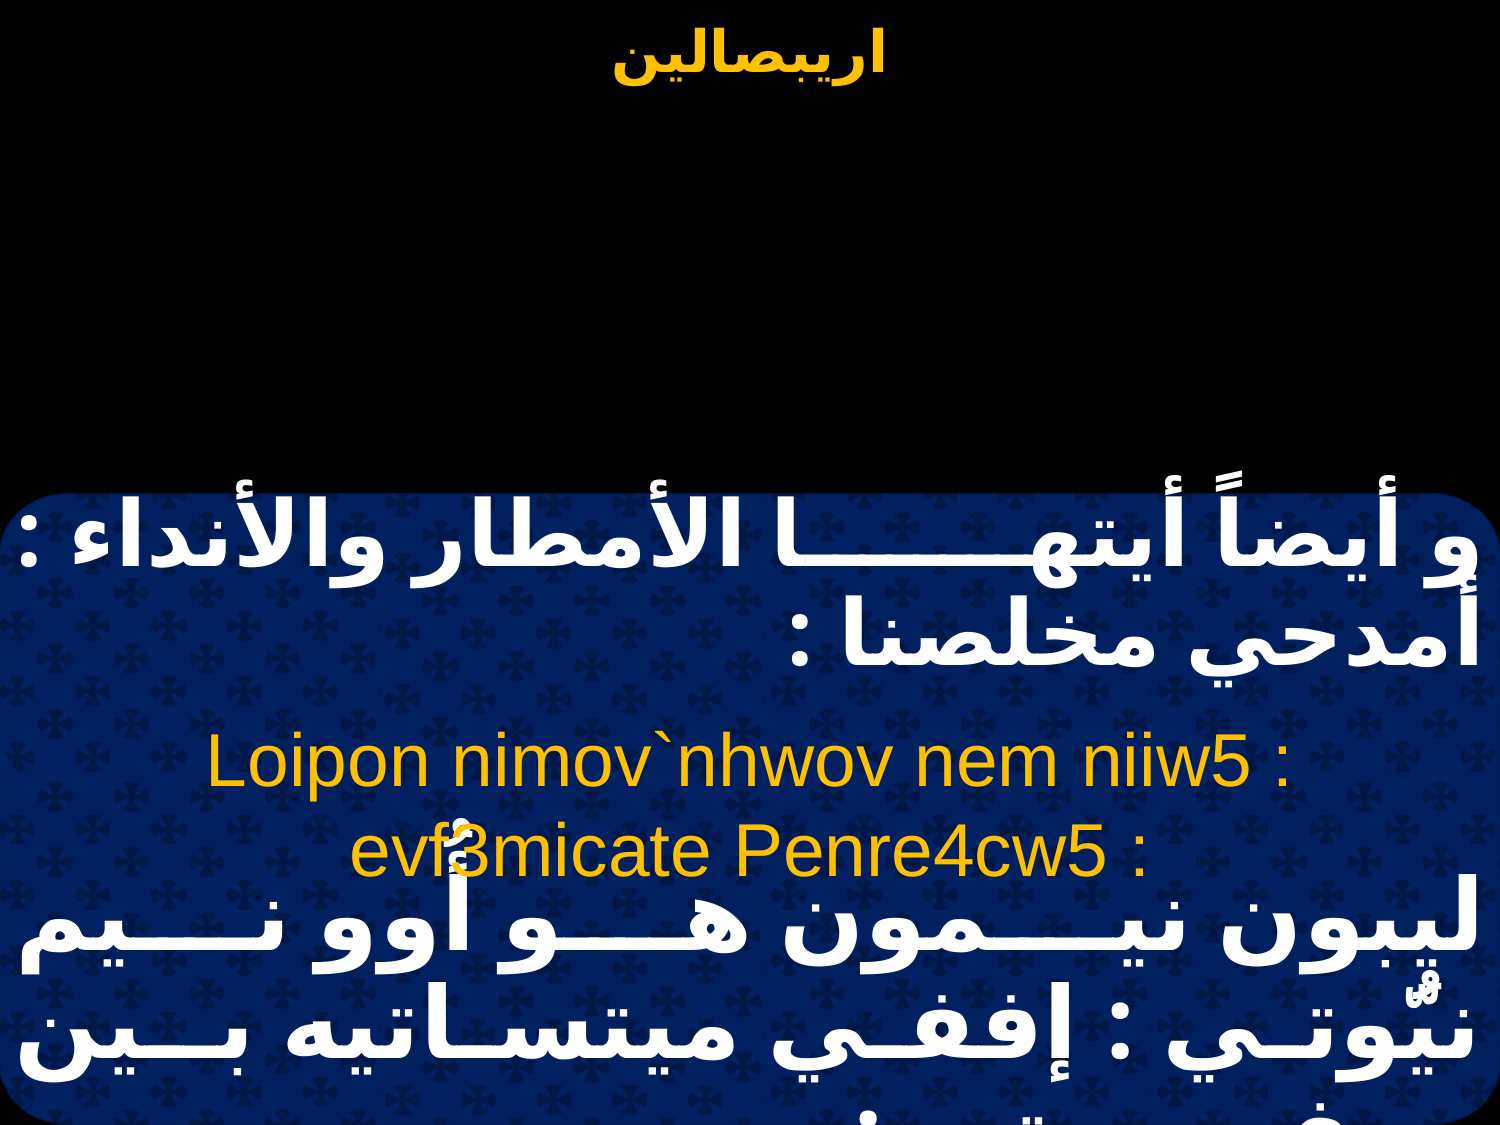

و أيضاً أيتها الأمطار والأنداء : أمدحي مخلصنا :
Loipon nimov`nhwov nem niiw5 : evf3micate Penre4cw5 :
ليبون نيـمون هـو أُوو نـيم نيُّوتي : إففي ميتساتيه بـين ريـف سوتي :